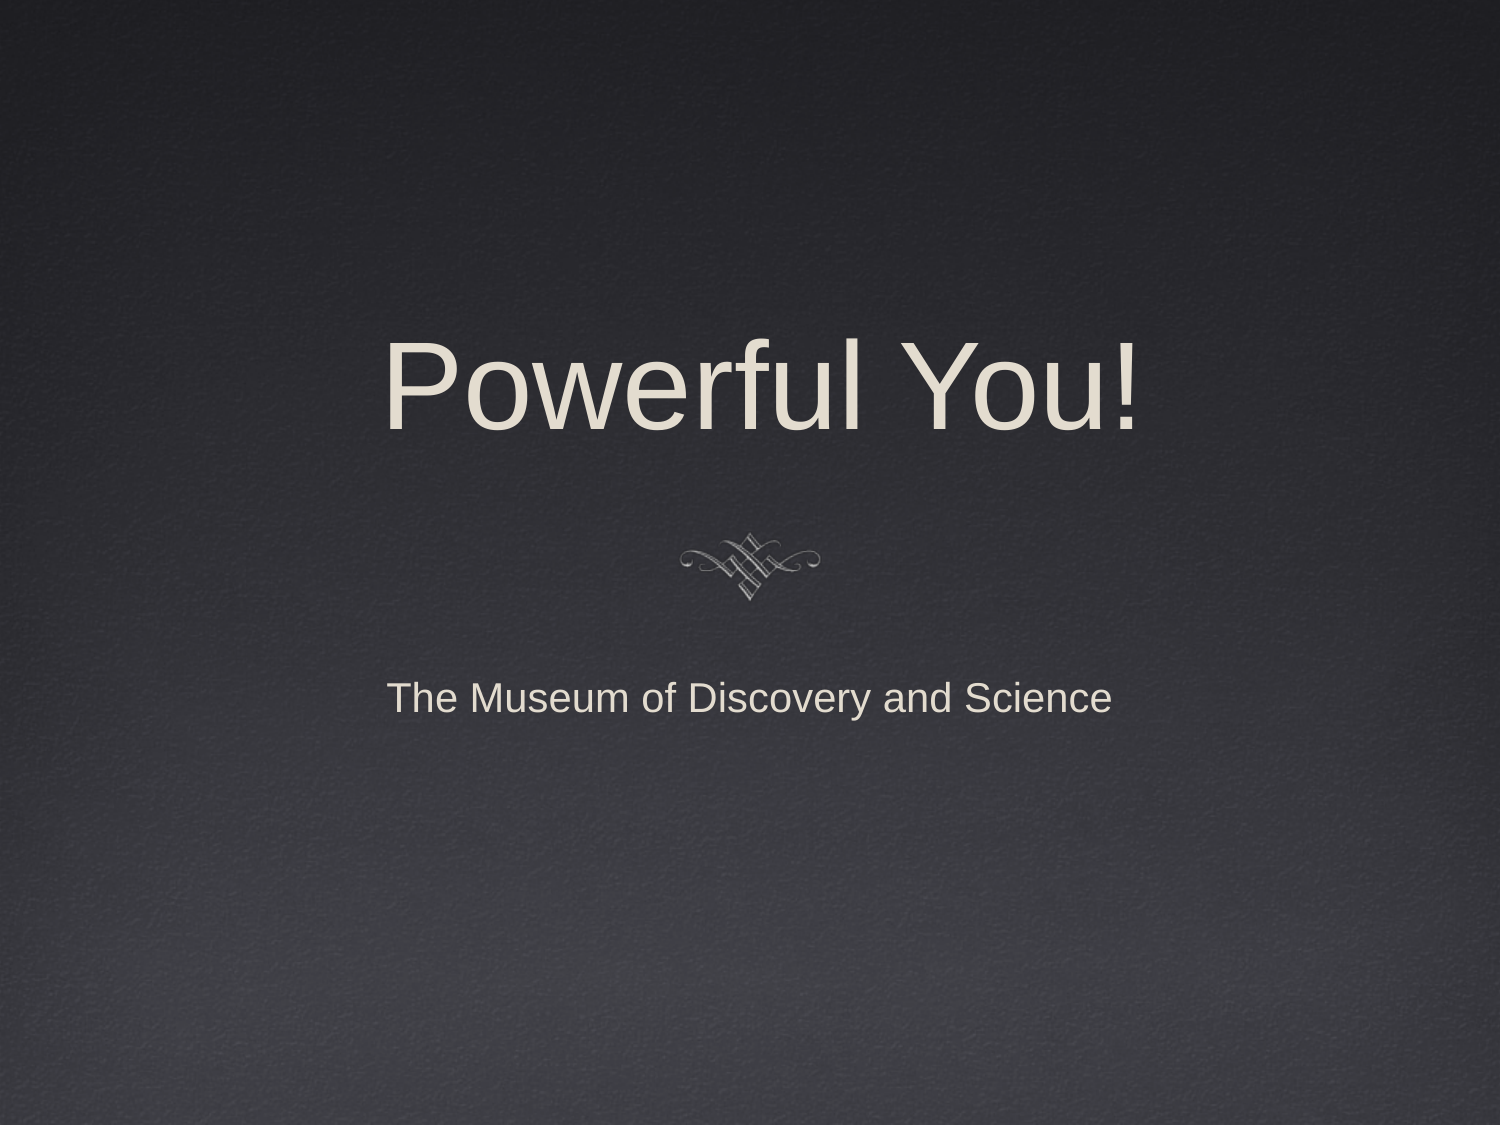

# Powerful You!
The Museum of Discovery and Science